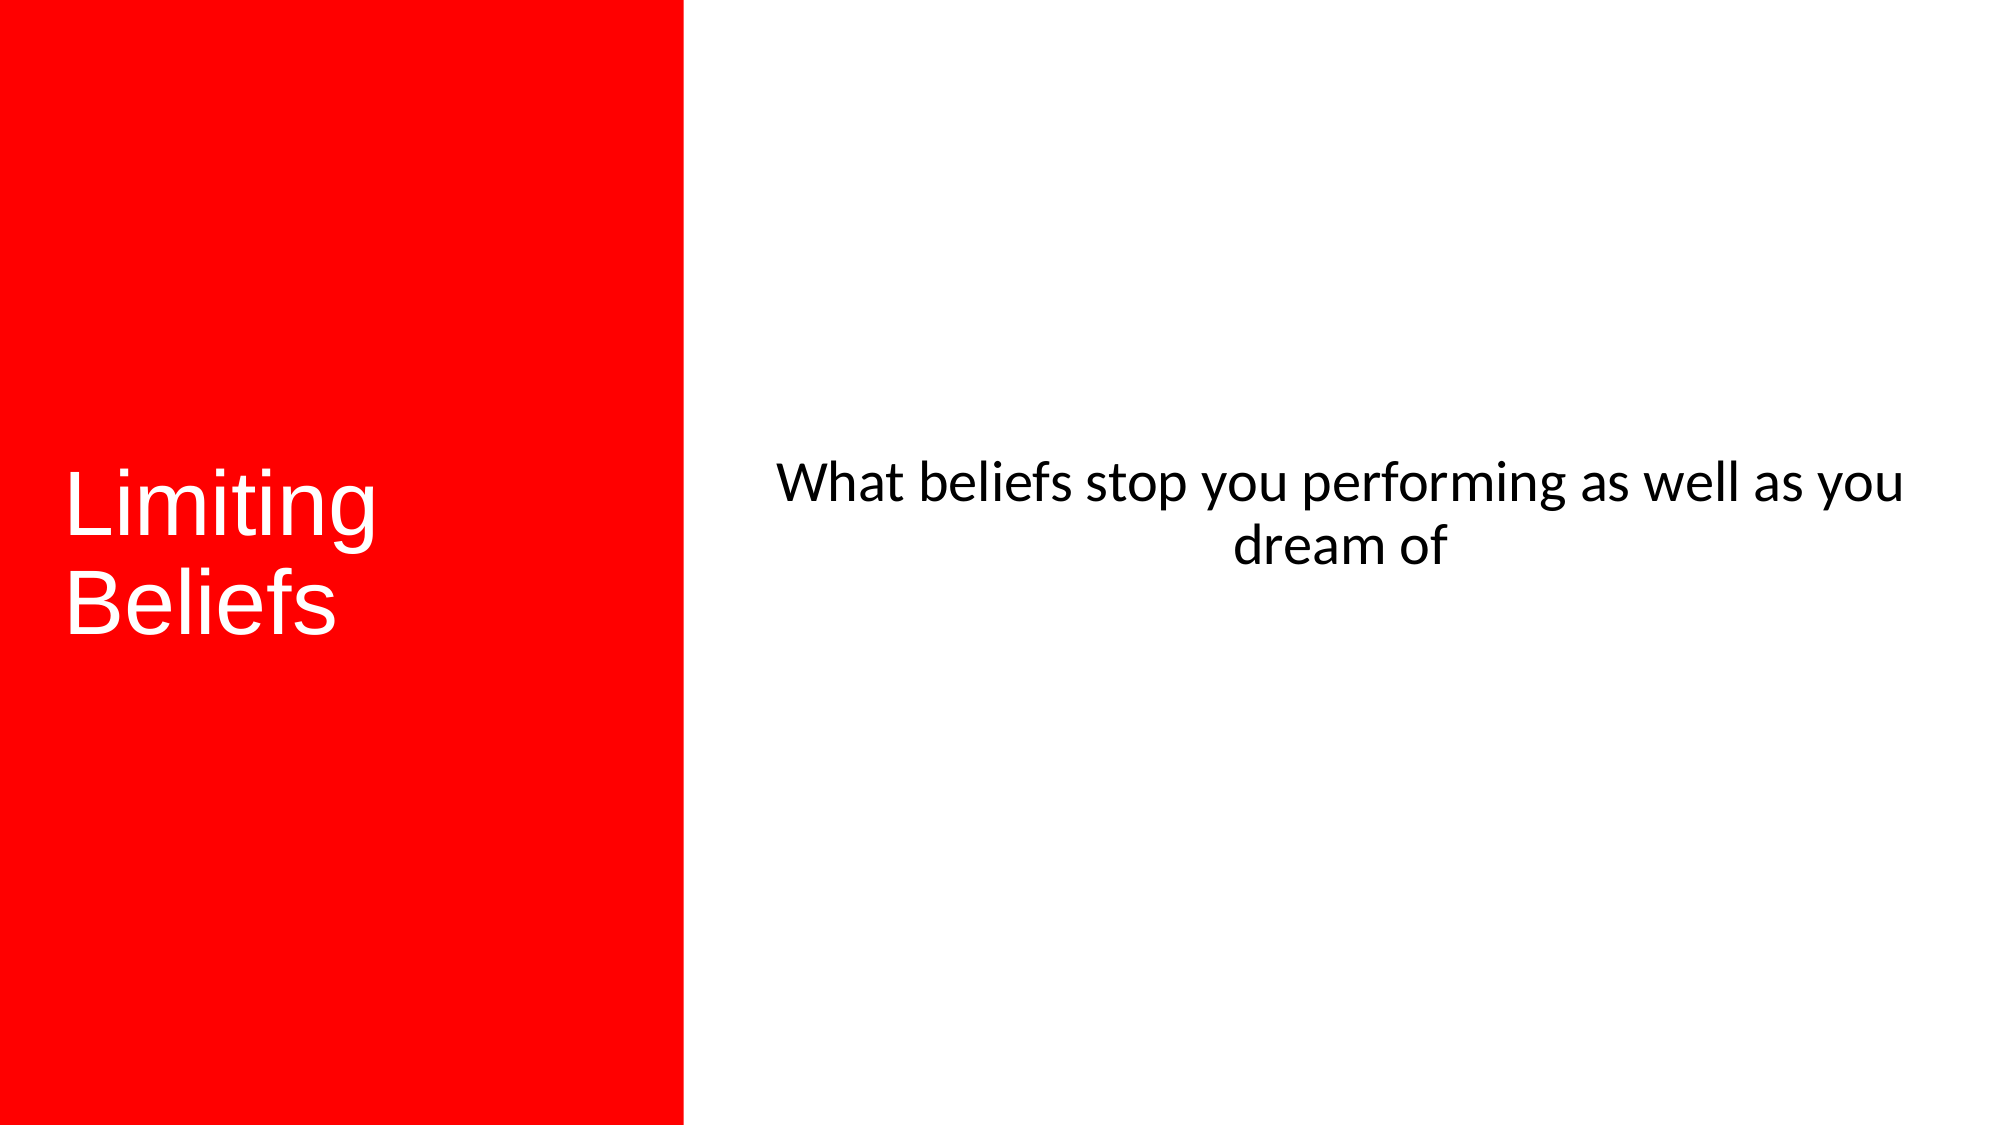

# Limiting Beliefs
What beliefs stop you performing as well as you dream of